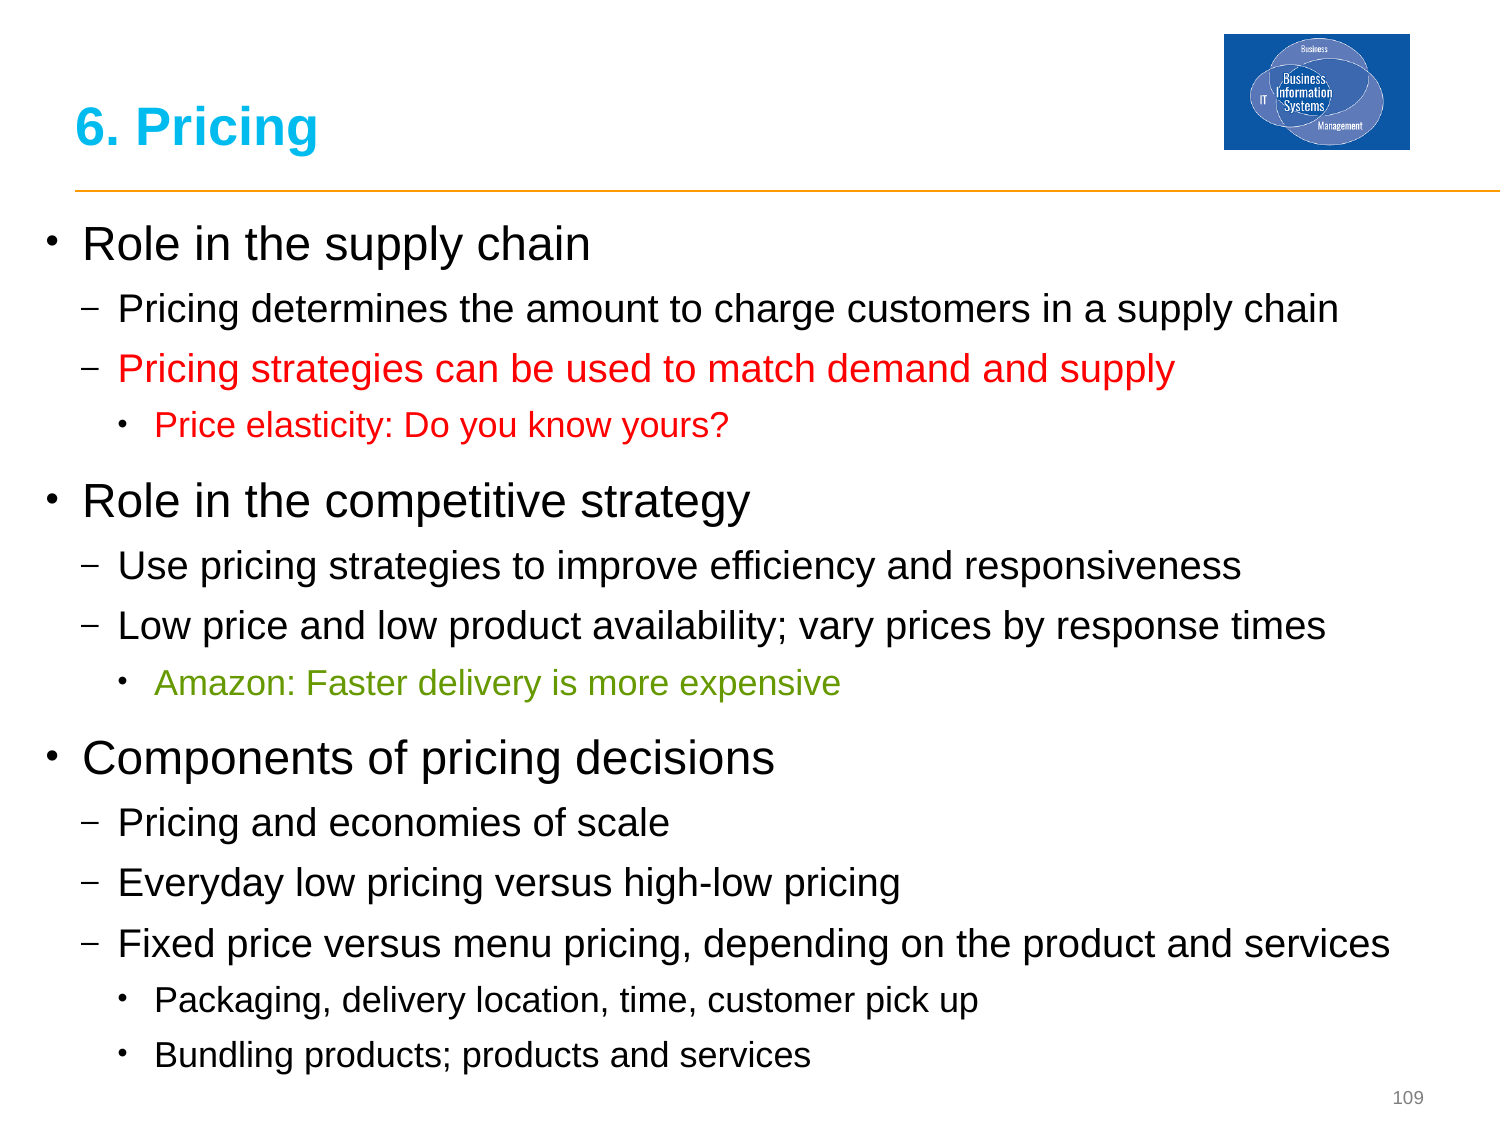

# 6. Pricing
Role in the supply chain
Pricing determines the amount to charge customers in a supply chain
Pricing strategies can be used to match demand and supply
Price elasticity: Do you know yours?
Role in the competitive strategy
Use pricing strategies to improve efficiency and responsiveness
Low price and low product availability; vary prices by response times
Amazon: Faster delivery is more expensive
Components of pricing decisions
Pricing and economies of scale
Everyday low pricing versus high-low pricing
Fixed price versus menu pricing, depending on the product and services
Packaging, delivery location, time, customer pick up
Bundling products; products and services